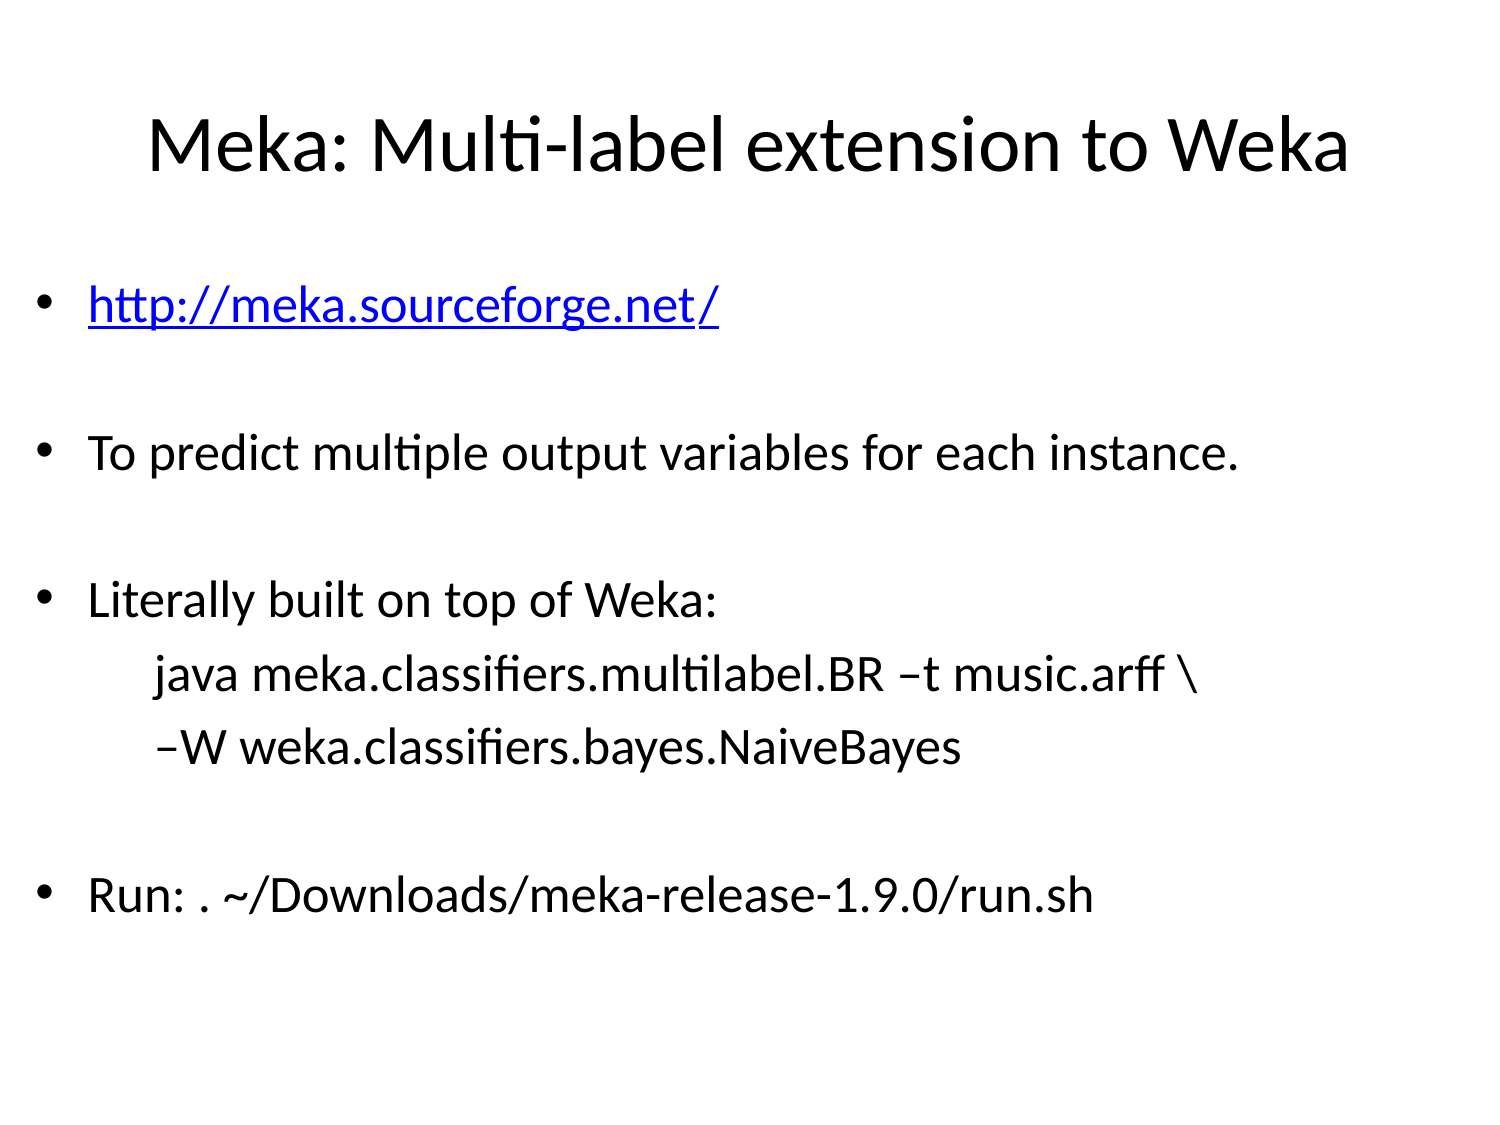

# Meka: Multi-label extension to Weka
http://meka.sourceforge.net/

To predict multiple output variables for each instance.

Literally built on top of Weka:
	java meka.classifiers.multilabel.BR –t music.arff \
		–W weka.classifiers.bayes.NaiveBayes

Run: . ~/Downloads/meka-release-1.9.0/run.sh